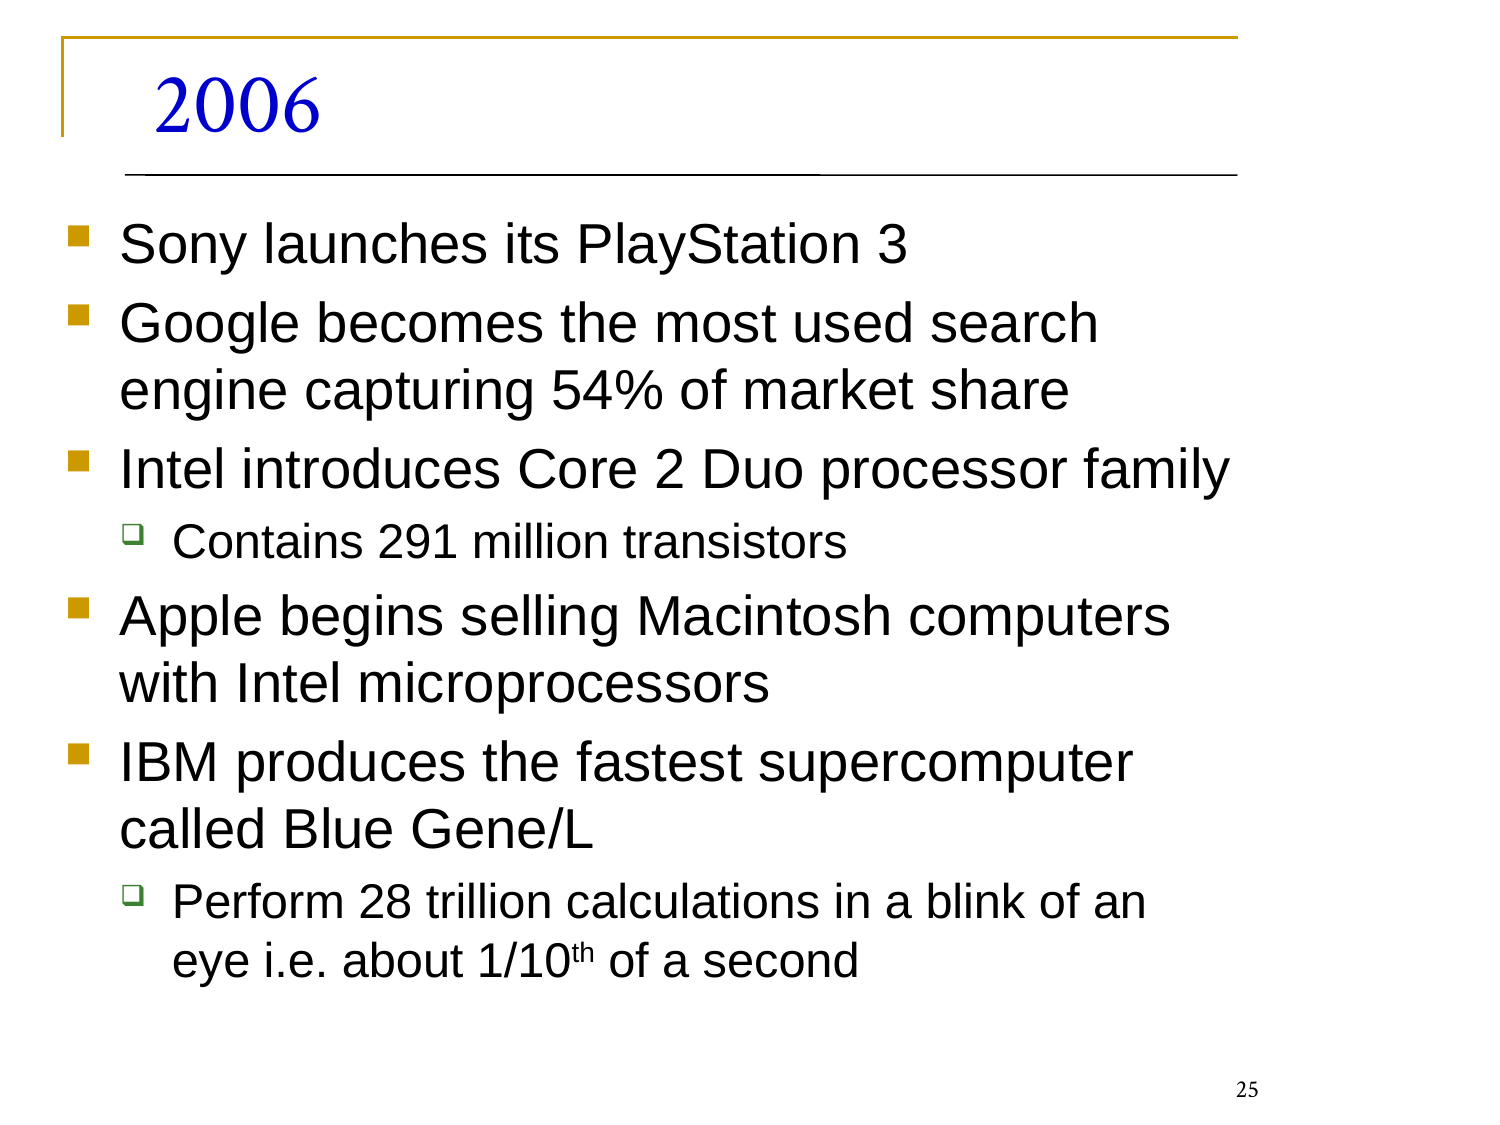

# 2006
Sony launches its PlayStation 3
Google becomes the most used search engine capturing 54% of market share
Intel introduces Core 2 Duo processor family
Contains 291 million transistors
Apple begins selling Macintosh computers with Intel microprocessors
IBM produces the fastest supercomputer called Blue Gene/L
Perform 28 trillion calculations in a blink of an eye i.e. about 1/10th of a second
25